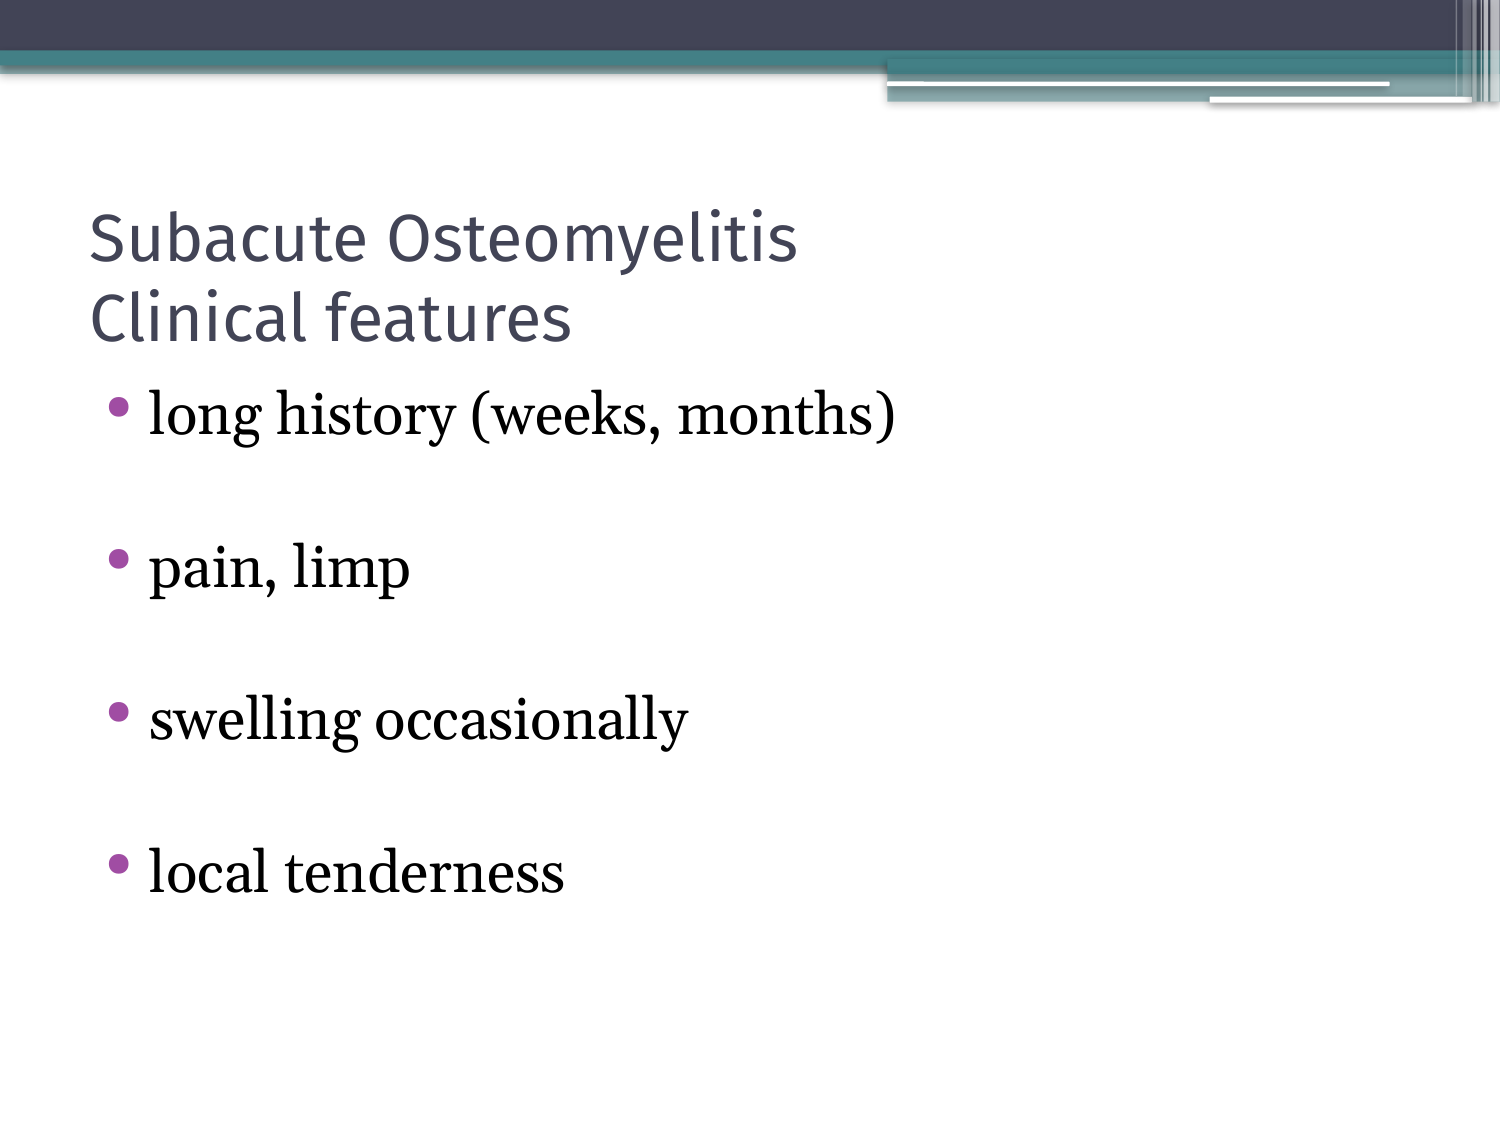

# Subacute Osteomyelitis Clinical features
long history (weeks, months)

pain, limp

swelling occasionally

local tenderness